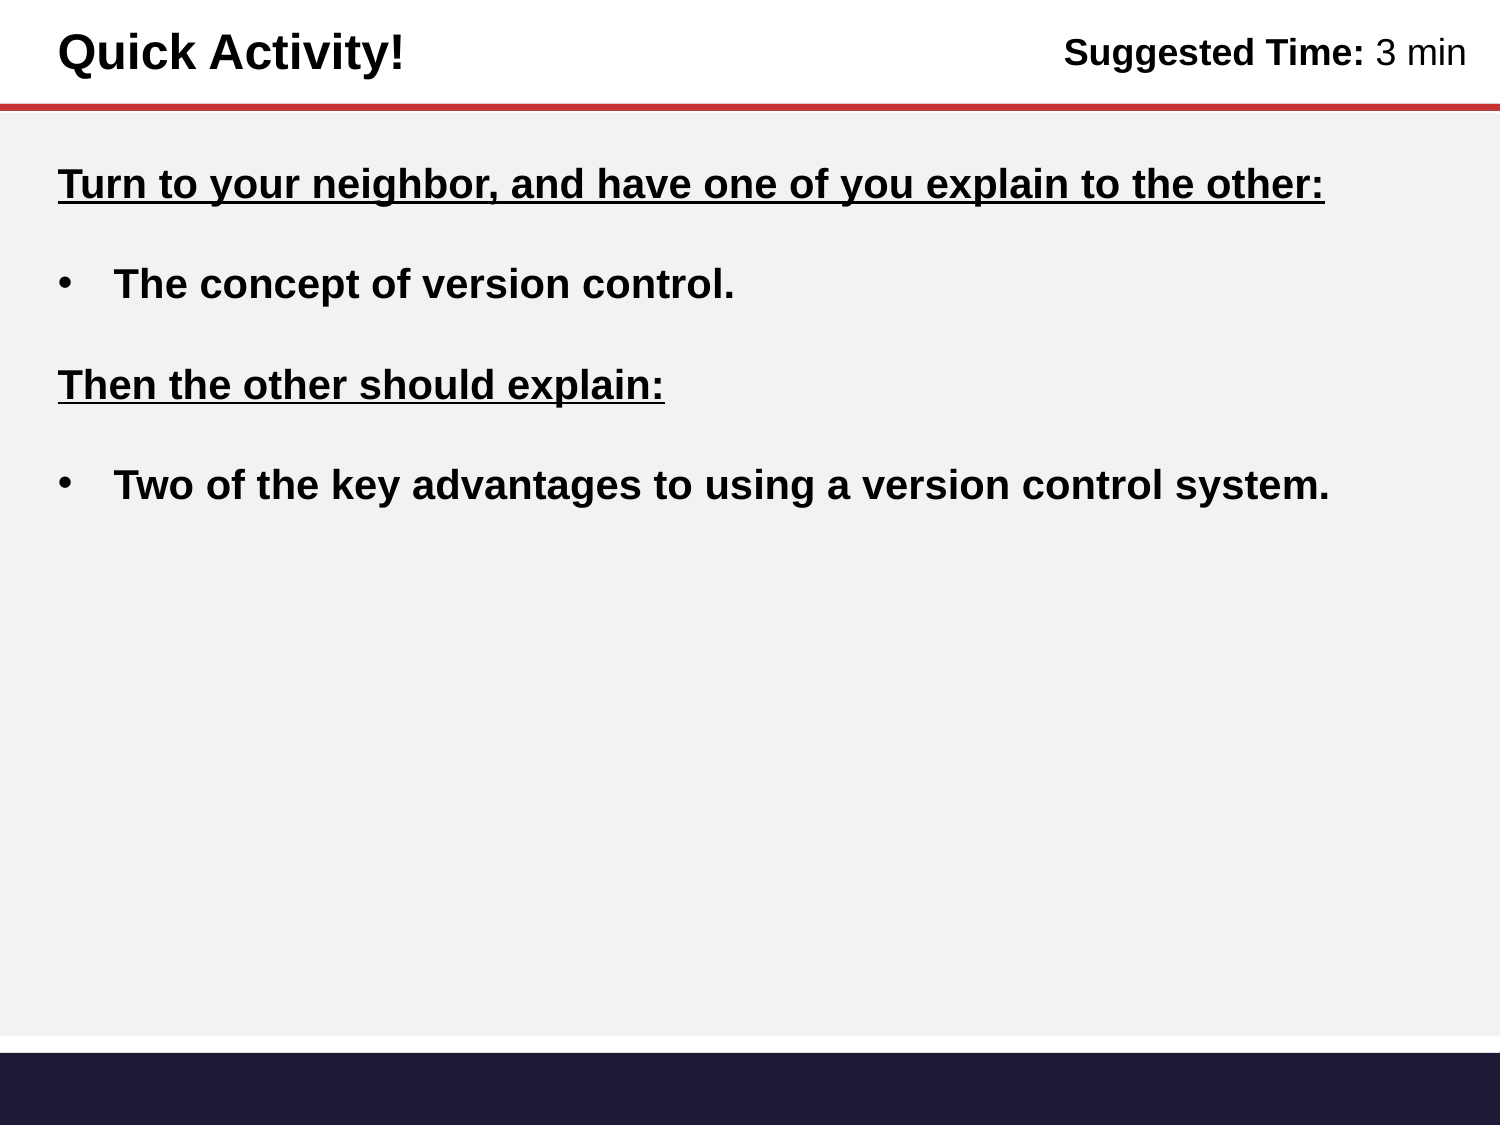

Quick Activity!
Suggested Time: 3 min

Turn to your neighbor, and have one of you explain to the other:

The concept of version control.

Then the other should explain:

Two of the key advantages to using a version control system.